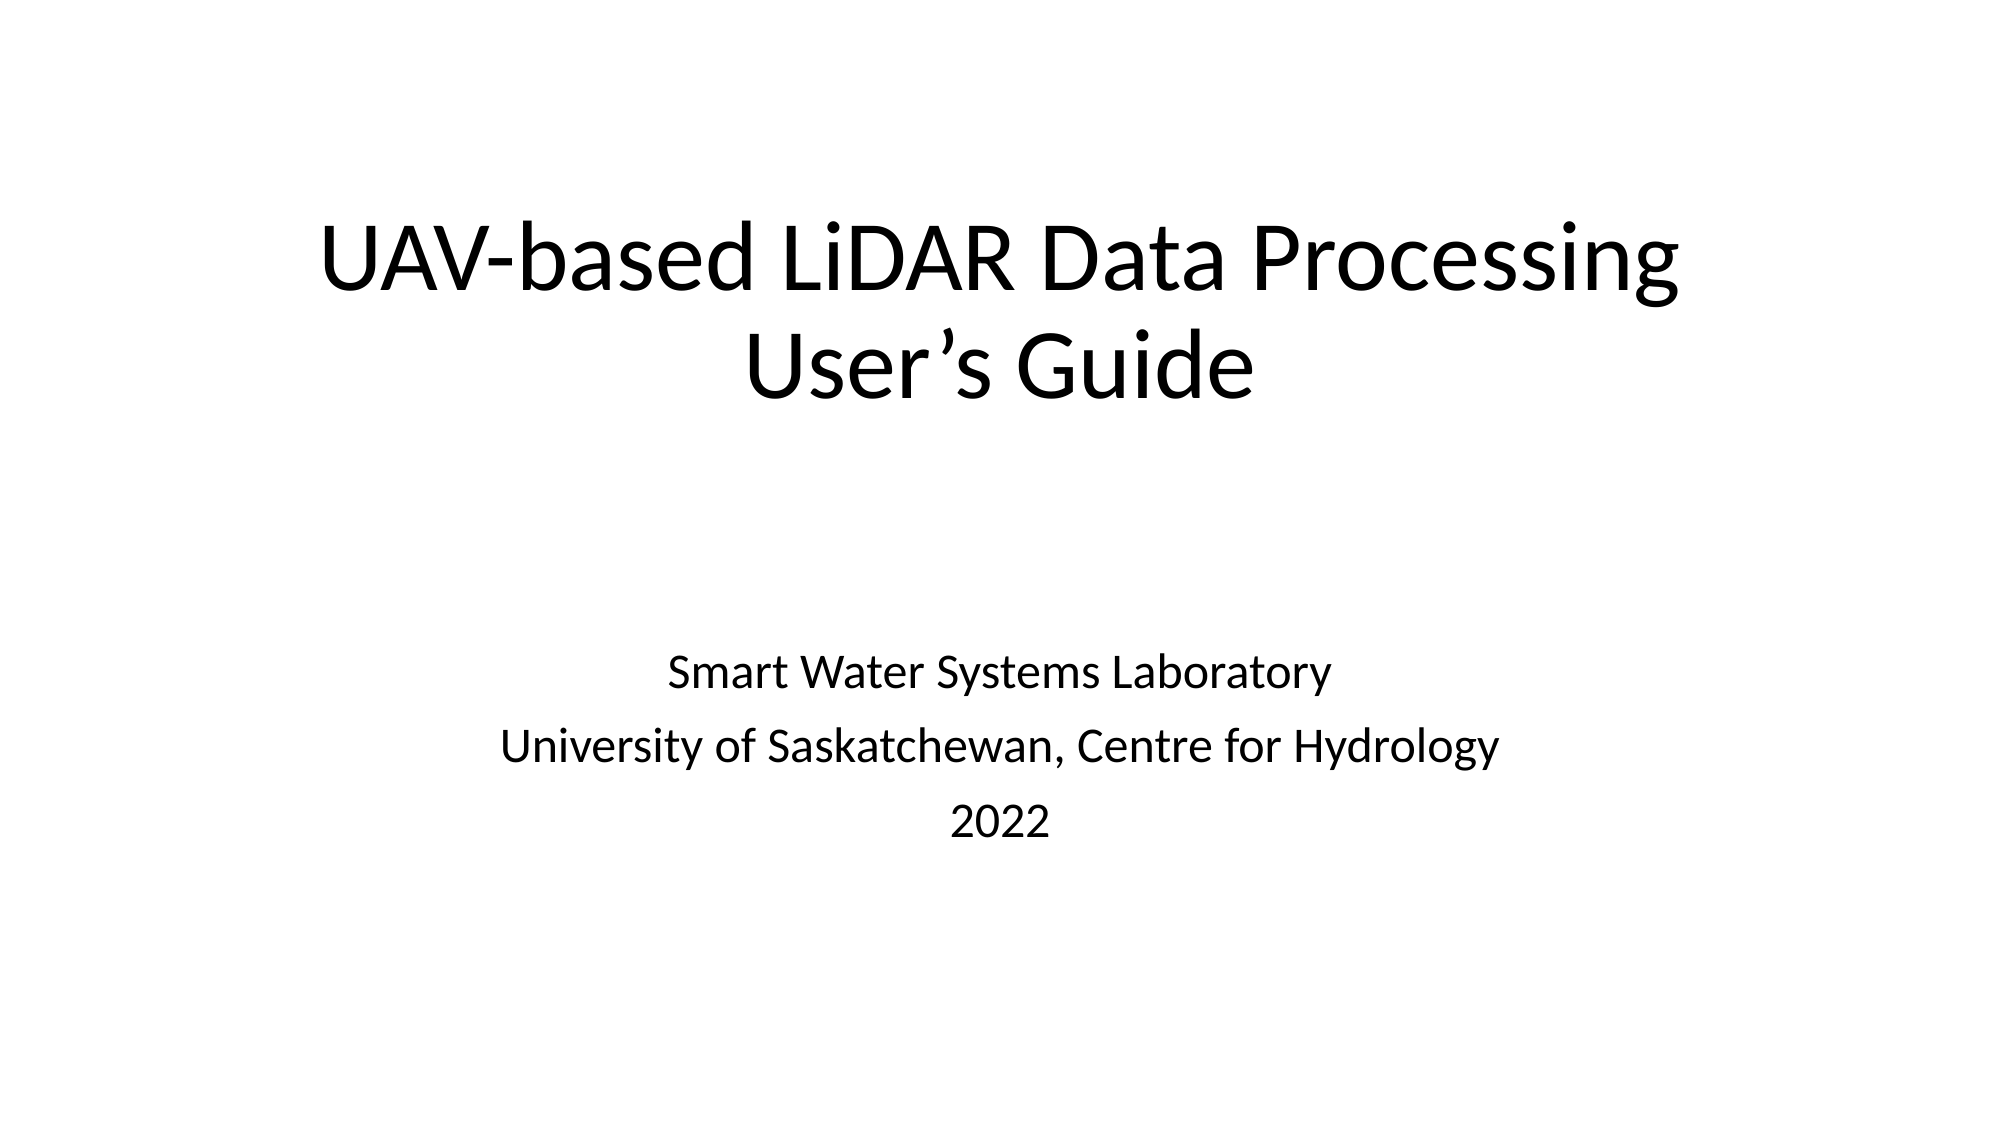

UAV-based LiDAR Data Processing
User’s Guide
Smart Water Systems Laboratory
University of Saskatchewan, Centre for Hydrology
2022